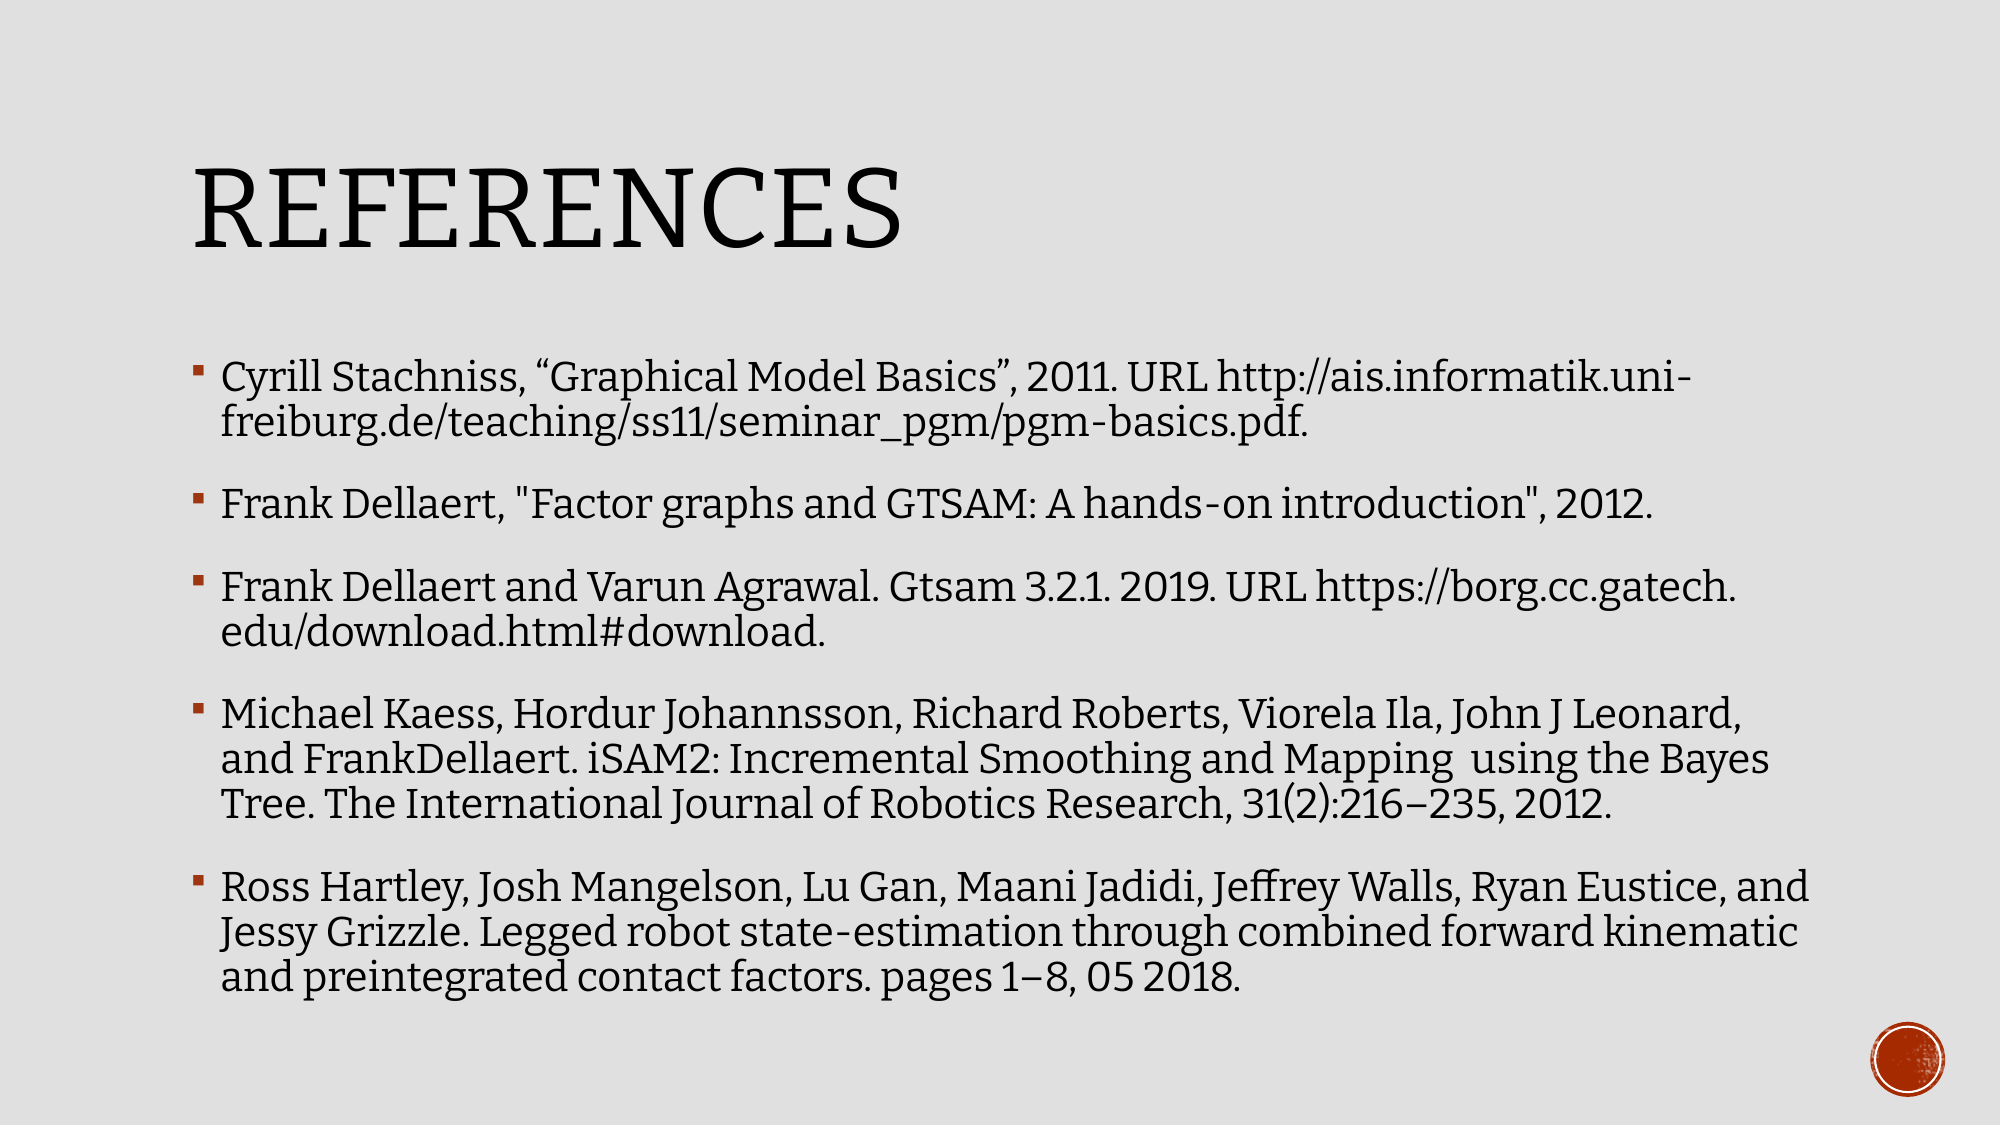

# ReferenceS
Cyrill Stachniss, “Graphical Model Basics”, 2011. URL http://ais.informatik.uni-freiburg.de/teaching/ss11/seminar_pgm/pgm-basics.pdf.
Frank Dellaert, "Factor graphs and GTSAM: A hands-on introduction", 2012.
Frank Dellaert and Varun Agrawal. Gtsam 3.2.1. 2019. URL https://borg.cc.gatech. edu/download.html#download.
Michael Kaess, Hordur Johannsson, Richard Roberts, Viorela Ila, John J Leonard, and FrankDellaert. iSAM2: Incremental Smoothing and Mapping  using the Bayes Tree. The International Journal of Robotics Research, 31(2):216–235, 2012.
Ross Hartley, Josh Mangelson, Lu Gan, Maani Jadidi, Jeffrey Walls, Ryan Eustice, and Jessy Grizzle. Legged robot state-estimation through combined forward kinematic and preintegrated contact factors. pages 1–8, 05 2018.